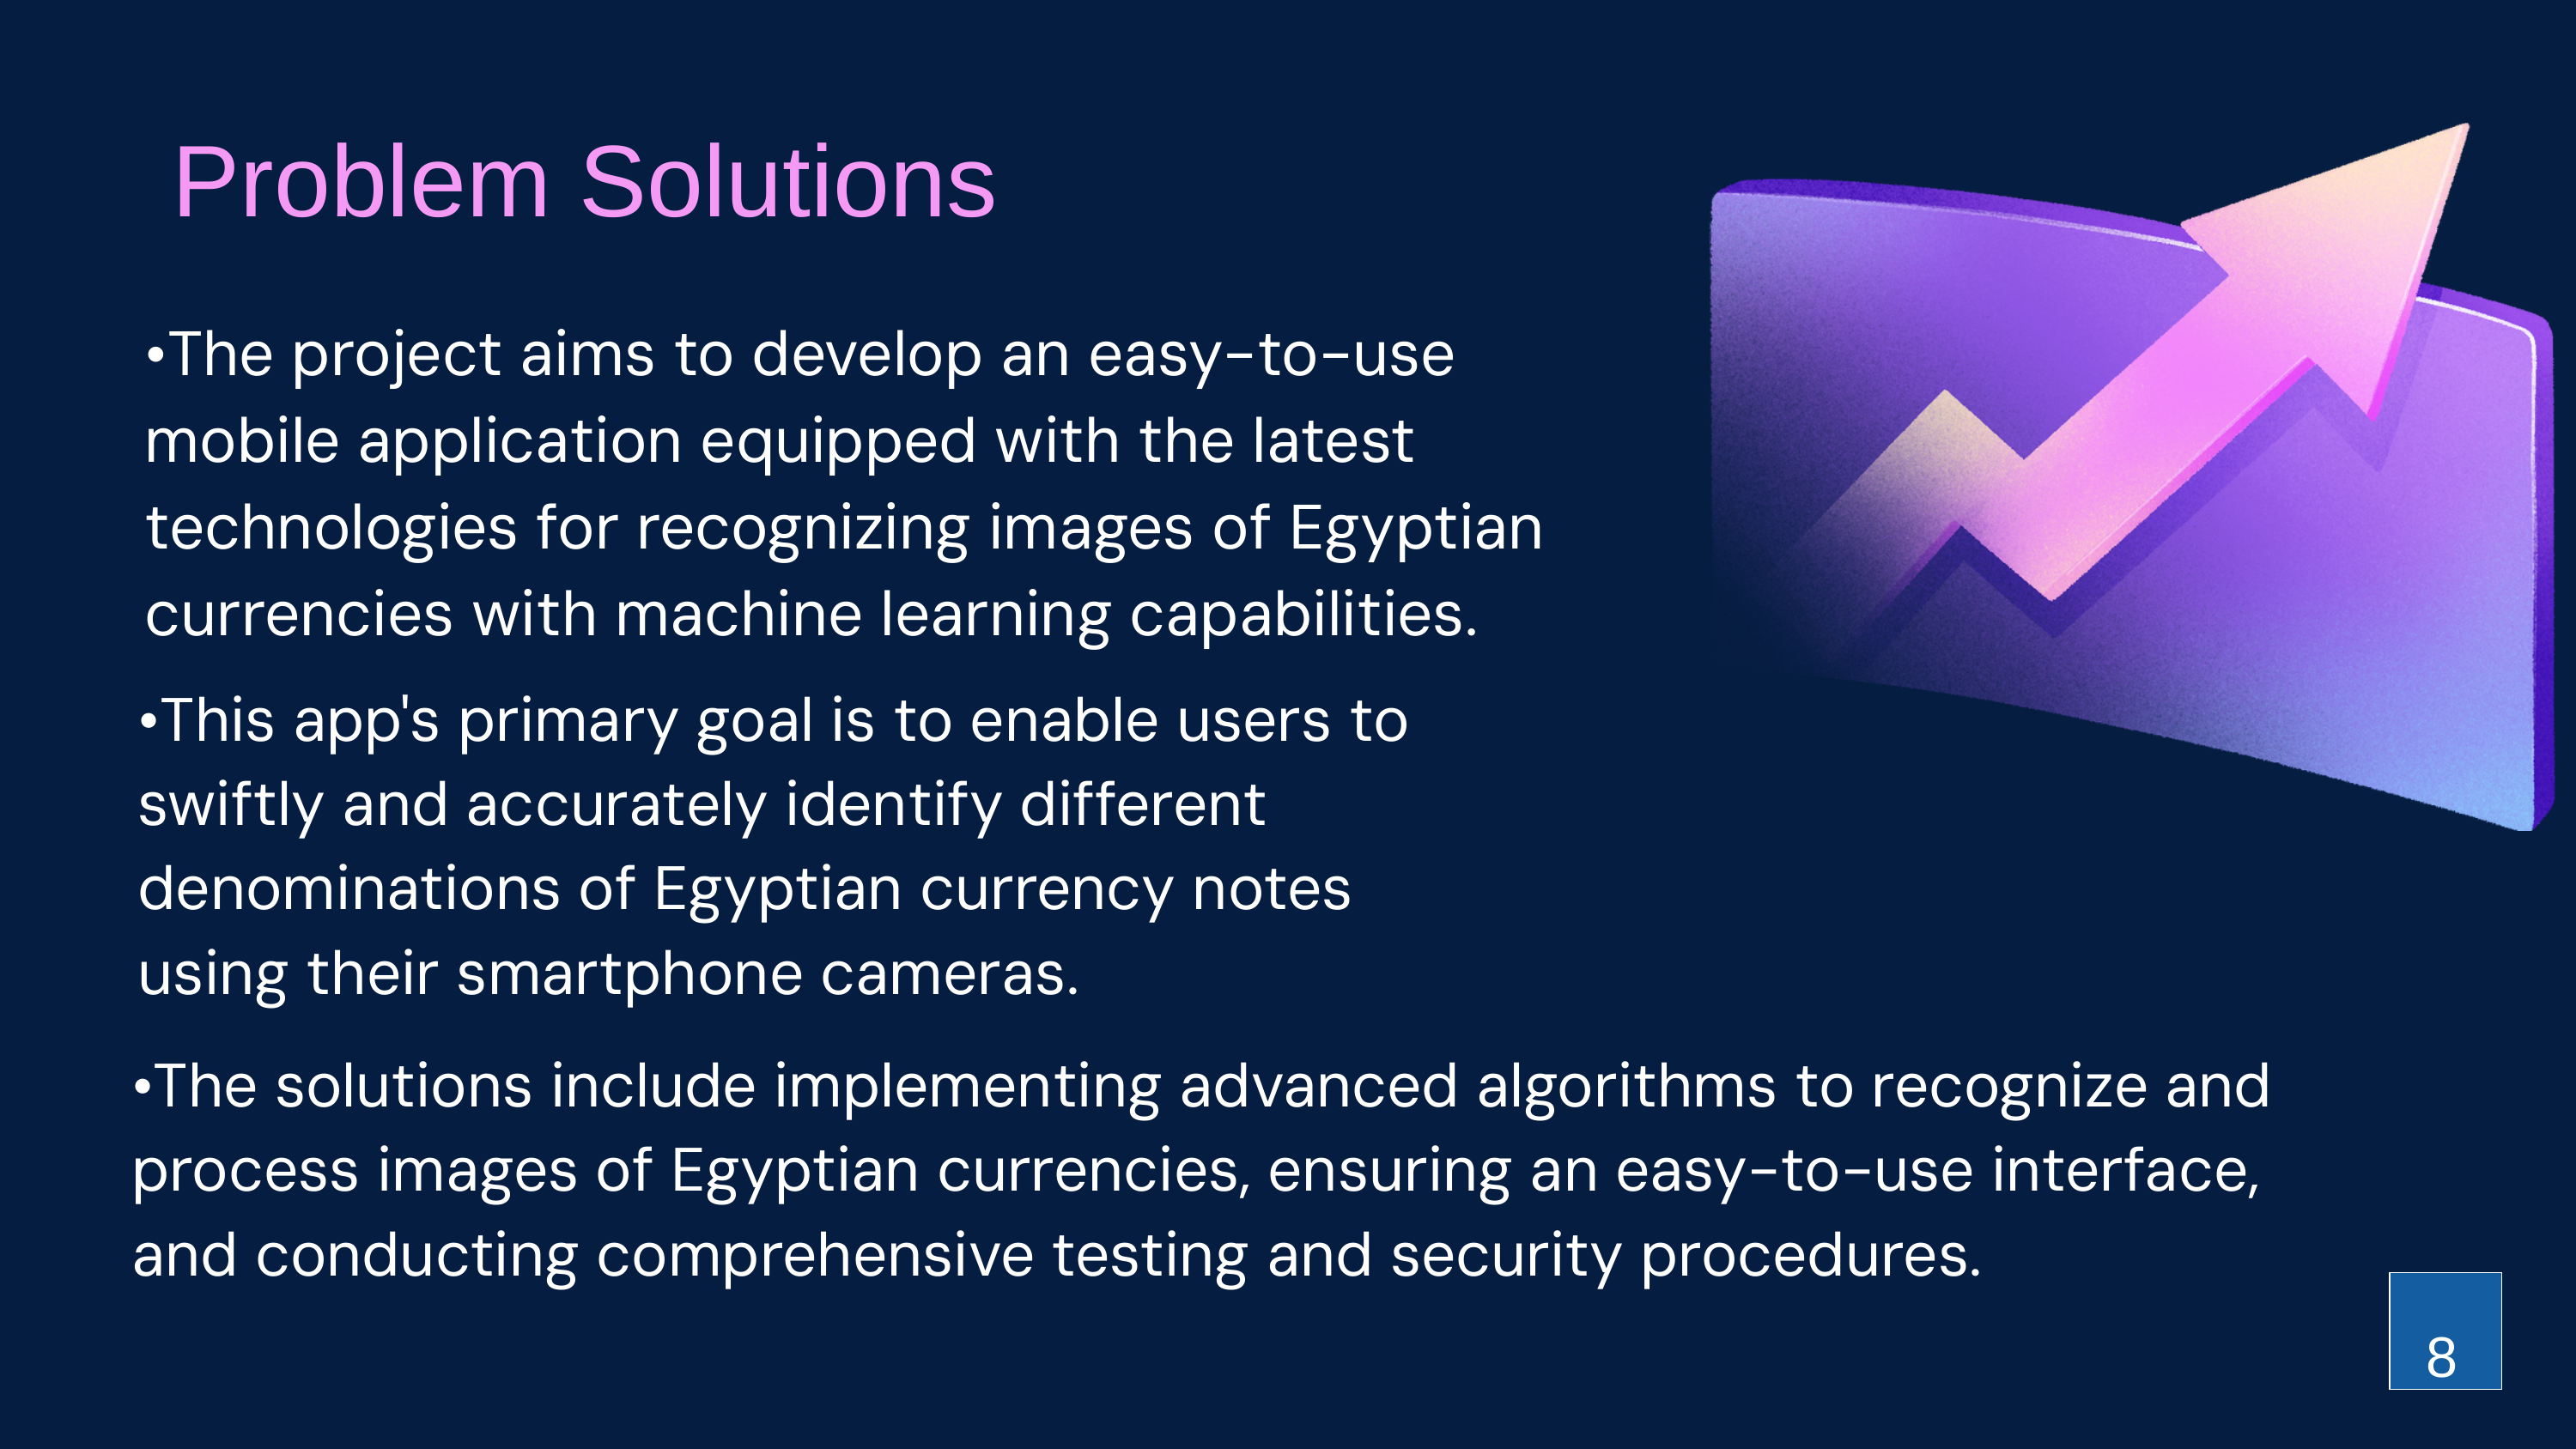

Problem Solutions

•The project aims to develop an easy-to-use mobile application equipped with the latest technologies for recognizing images of Egyptian currencies with machine learning capabilities.

•This app's primary goal is to enable users to swiftly and accurately identify different denominations of Egyptian currency notes using their smartphone cameras.

•The solutions include implementing advanced algorithms to recognize and process images of Egyptian currencies, ensuring an easy-to-use interface, and conducting comprehensive testing and security procedures.

8